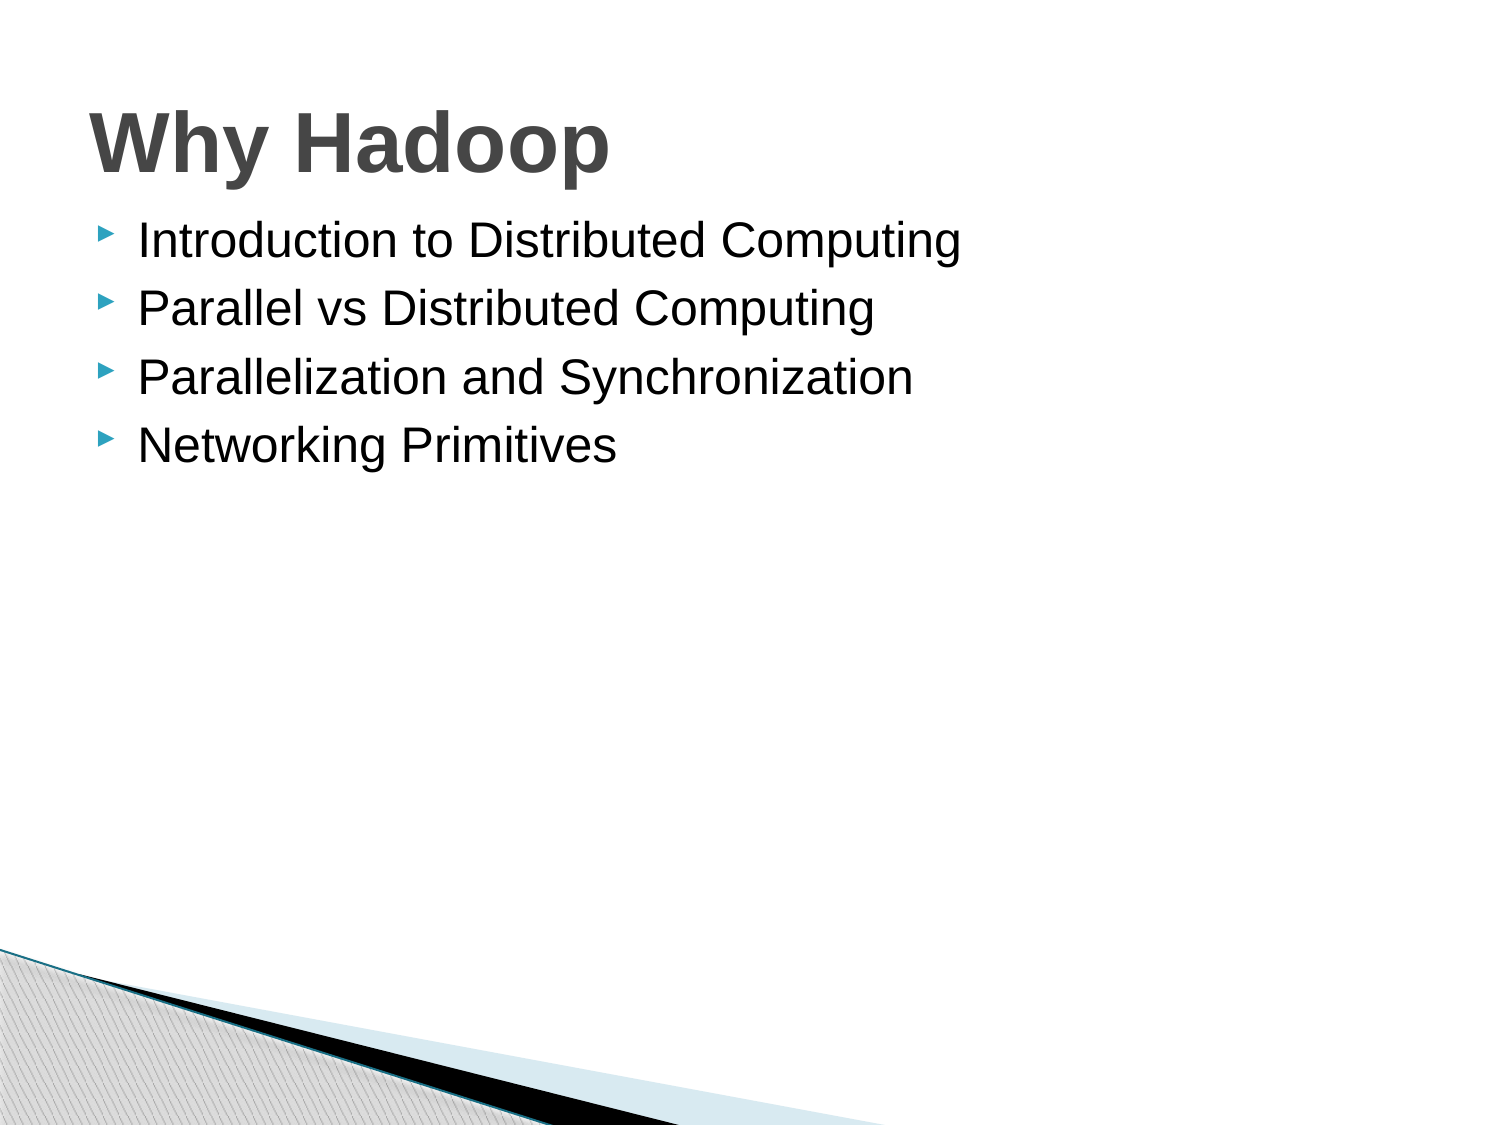

# Why Hadoop
Introduction to Distributed Computing
Parallel vs Distributed Computing
Parallelization and Synchronization
Networking Primitives